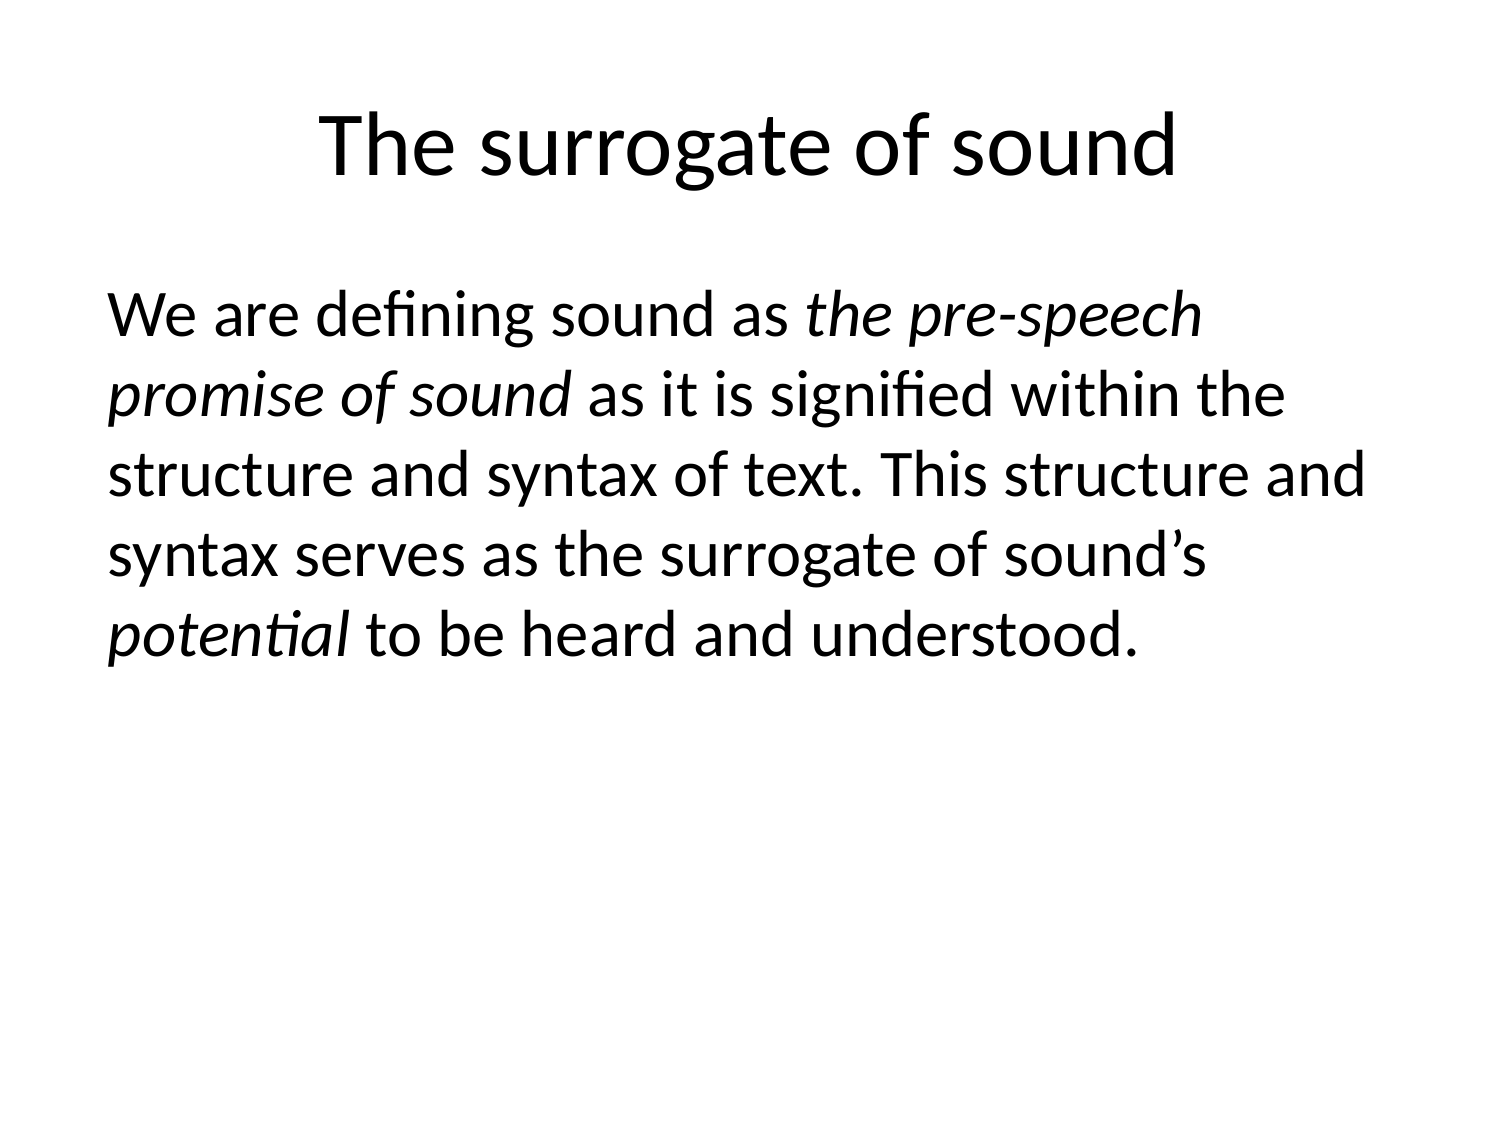

# The surrogate of sound
We are defining sound as the pre-speech promise of sound as it is signified within the structure and syntax of text. This structure and syntax serves as the surrogate of sound’s potential to be heard and understood.